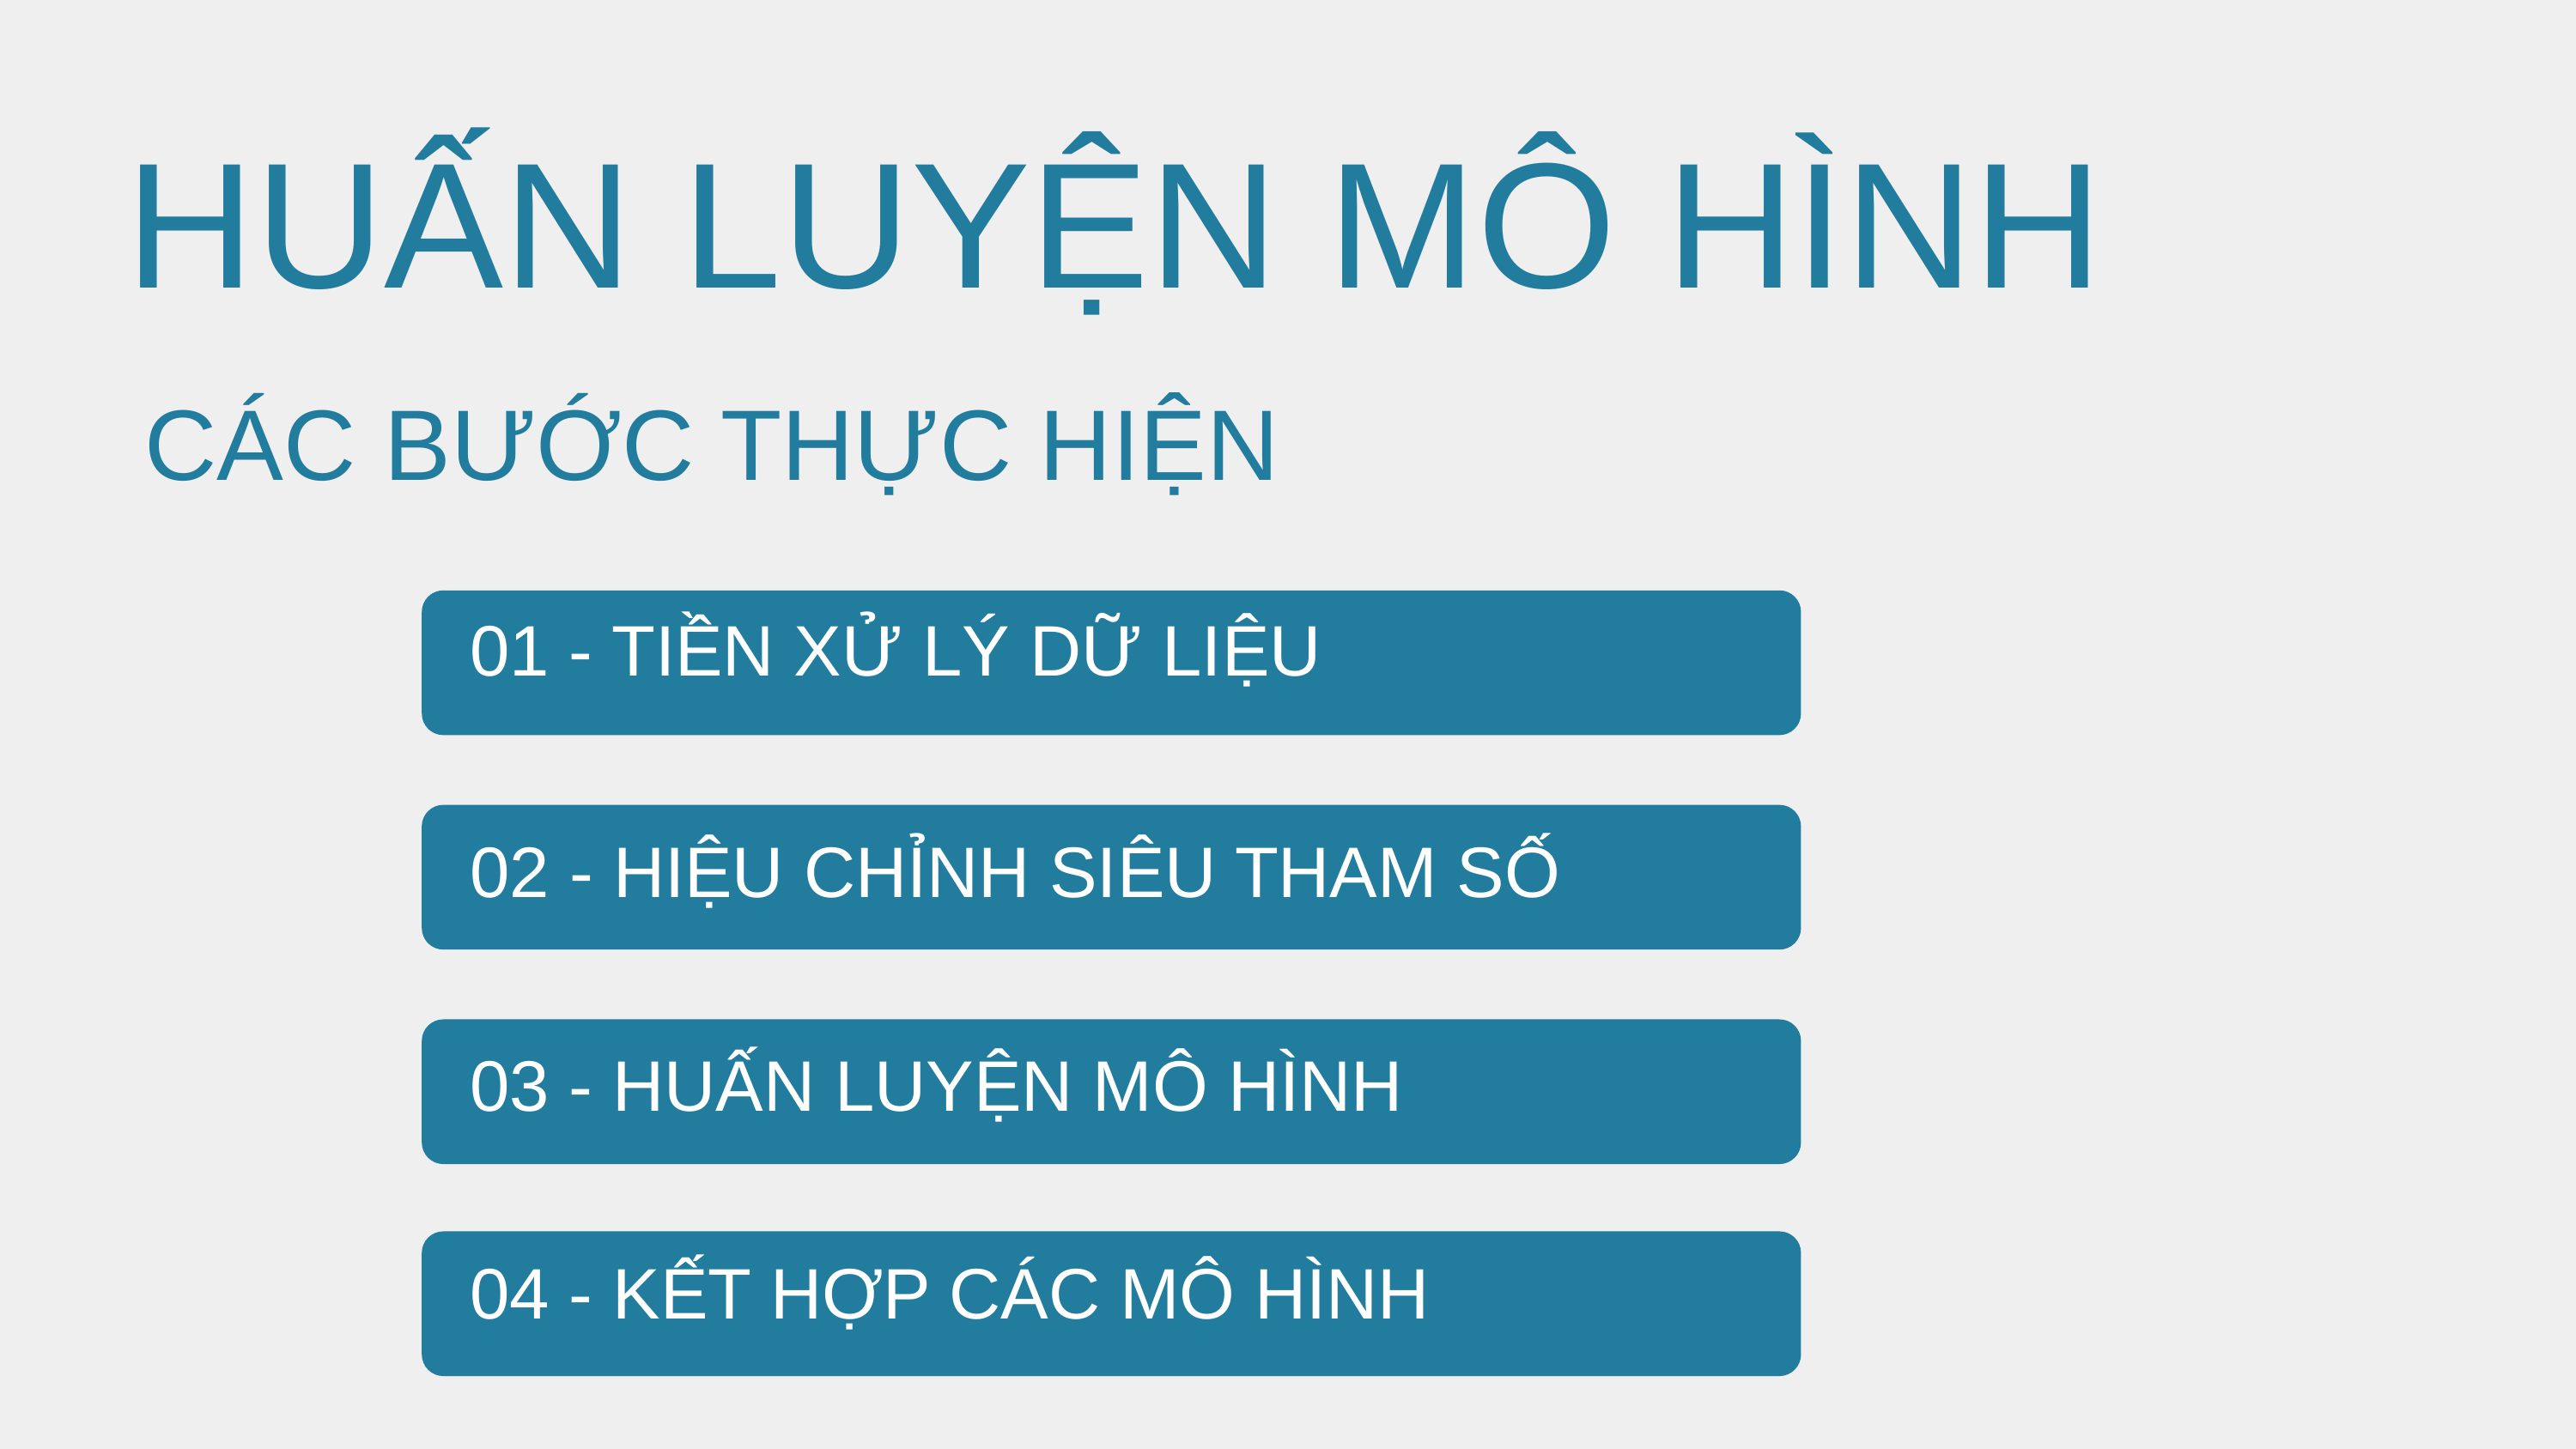

HUẤN LUYỆN MÔ HÌNH
CÁC BƯỚC THỰC HIỆN

01 - TIỀN XỬ LÝ DỮ LIỆU

02 - HIỆU CHỈNH SIÊU THAM SỐ

03 - HUẤN LUYỆN MÔ HÌNH

04 - KẾT HỢP CÁC MÔ HÌNH